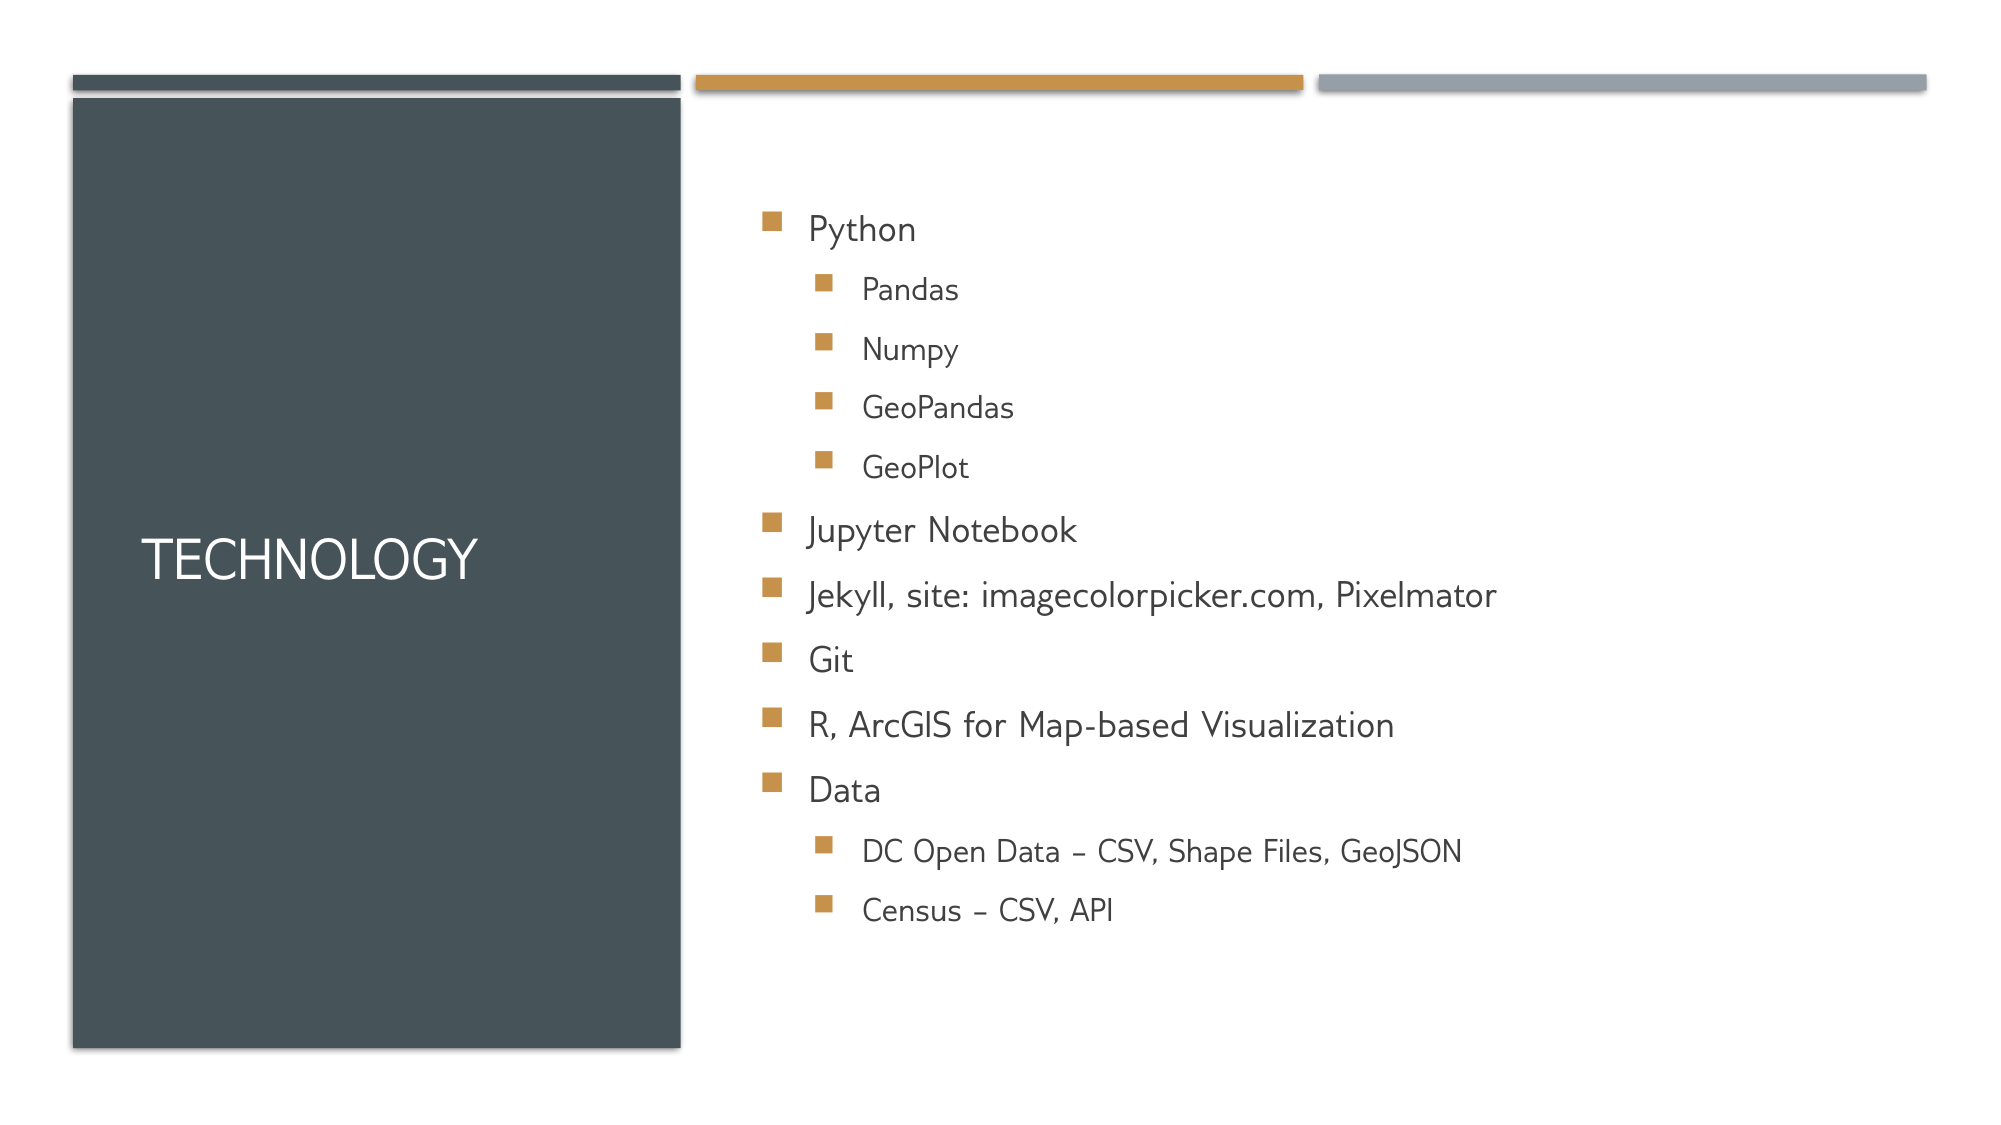

# Technology
Python
Pandas
Numpy
GeoPandas
GeoPlot
Jupyter Notebook
Jekyll, site: imagecolorpicker.com, Pixelmator
Git
R, ArcGIS for Map-based Visualization
Data
DC Open Data – CSV, Shape Files, GeoJSON
Census – CSV, API
22